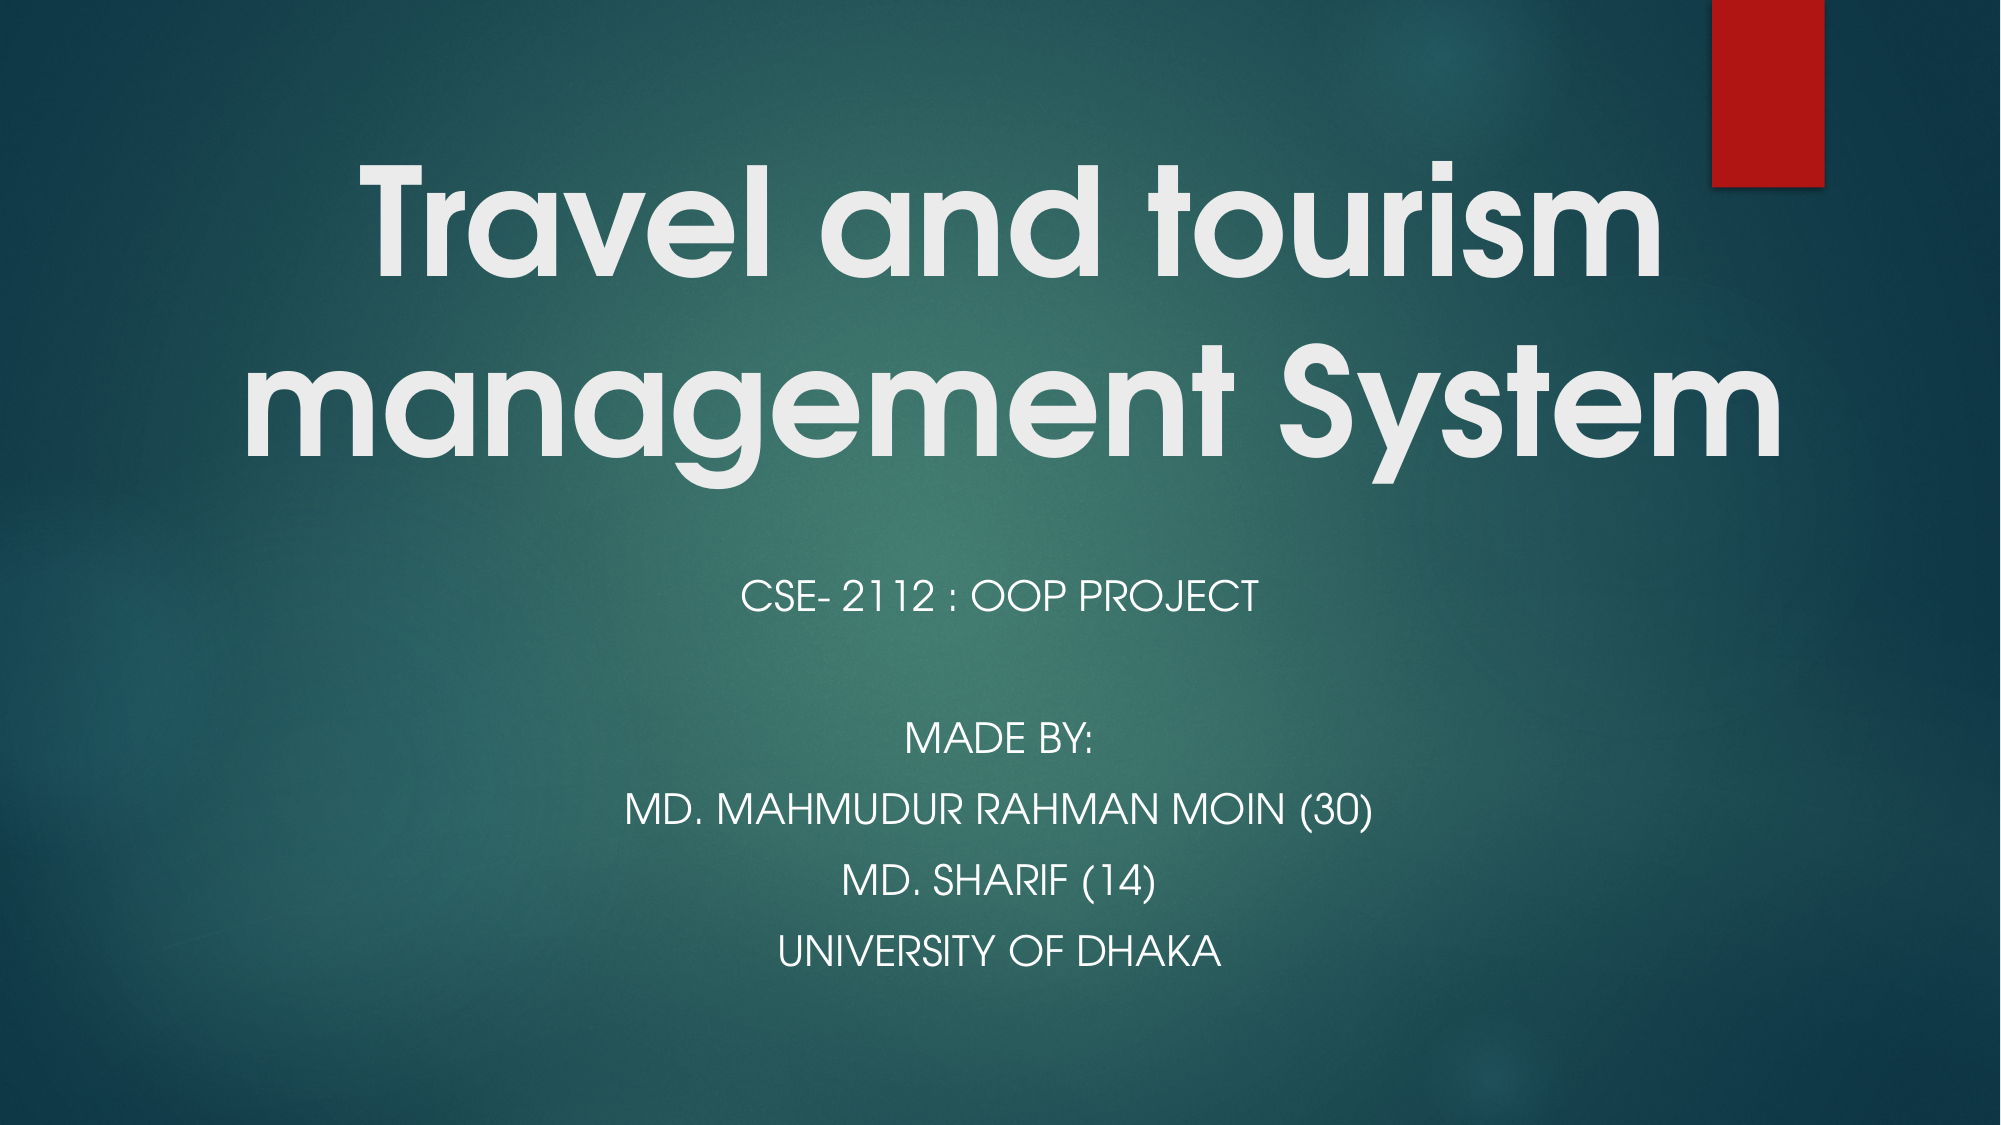

# Travel and tourism management System
CSE- 2112 : OOP Project

Made by:
Md. Mahmudur Rahman Moin (30)
Md. Sharif (14)
University of Dhaka